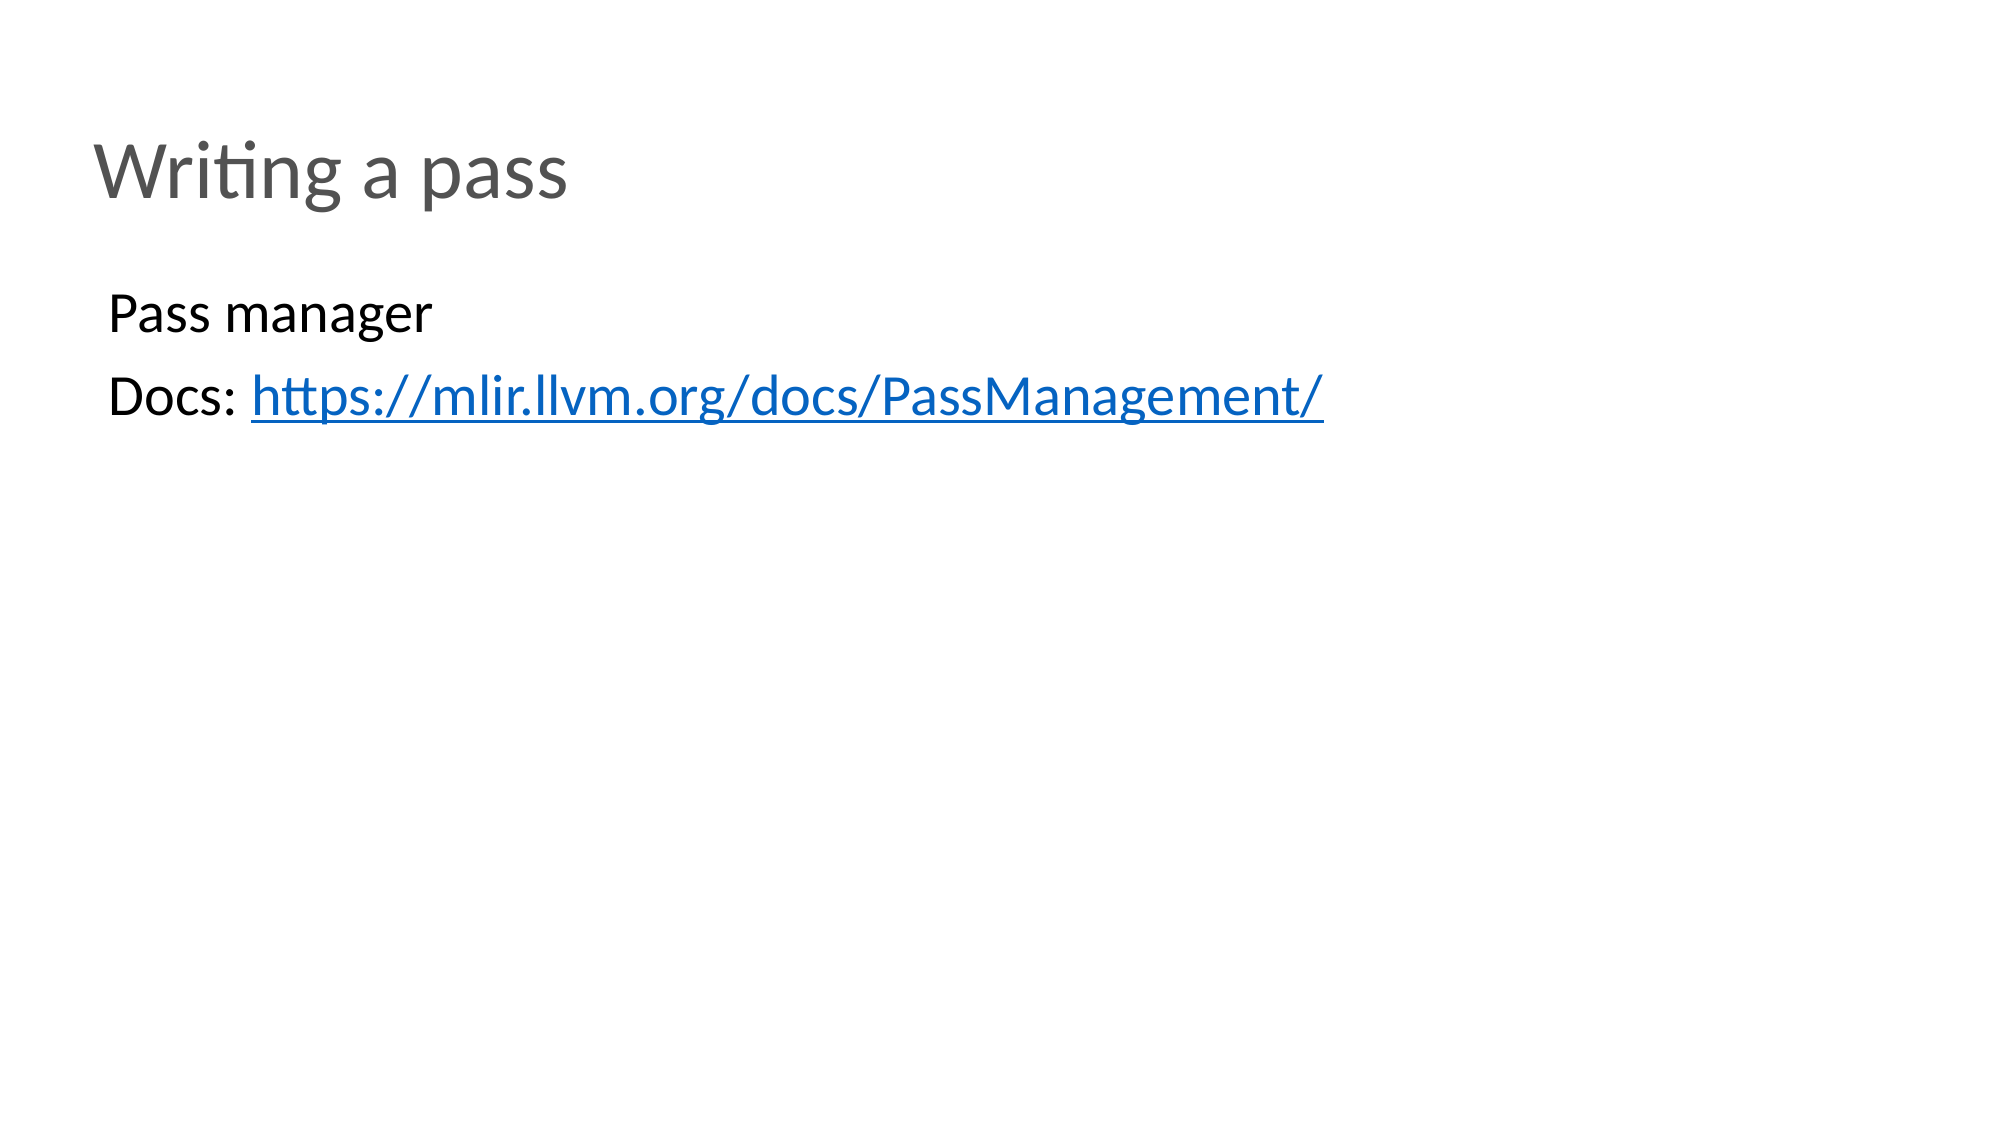

# Writing a pass
Pass manager
Docs: https://mlir.llvm.org/docs/PassManagement/